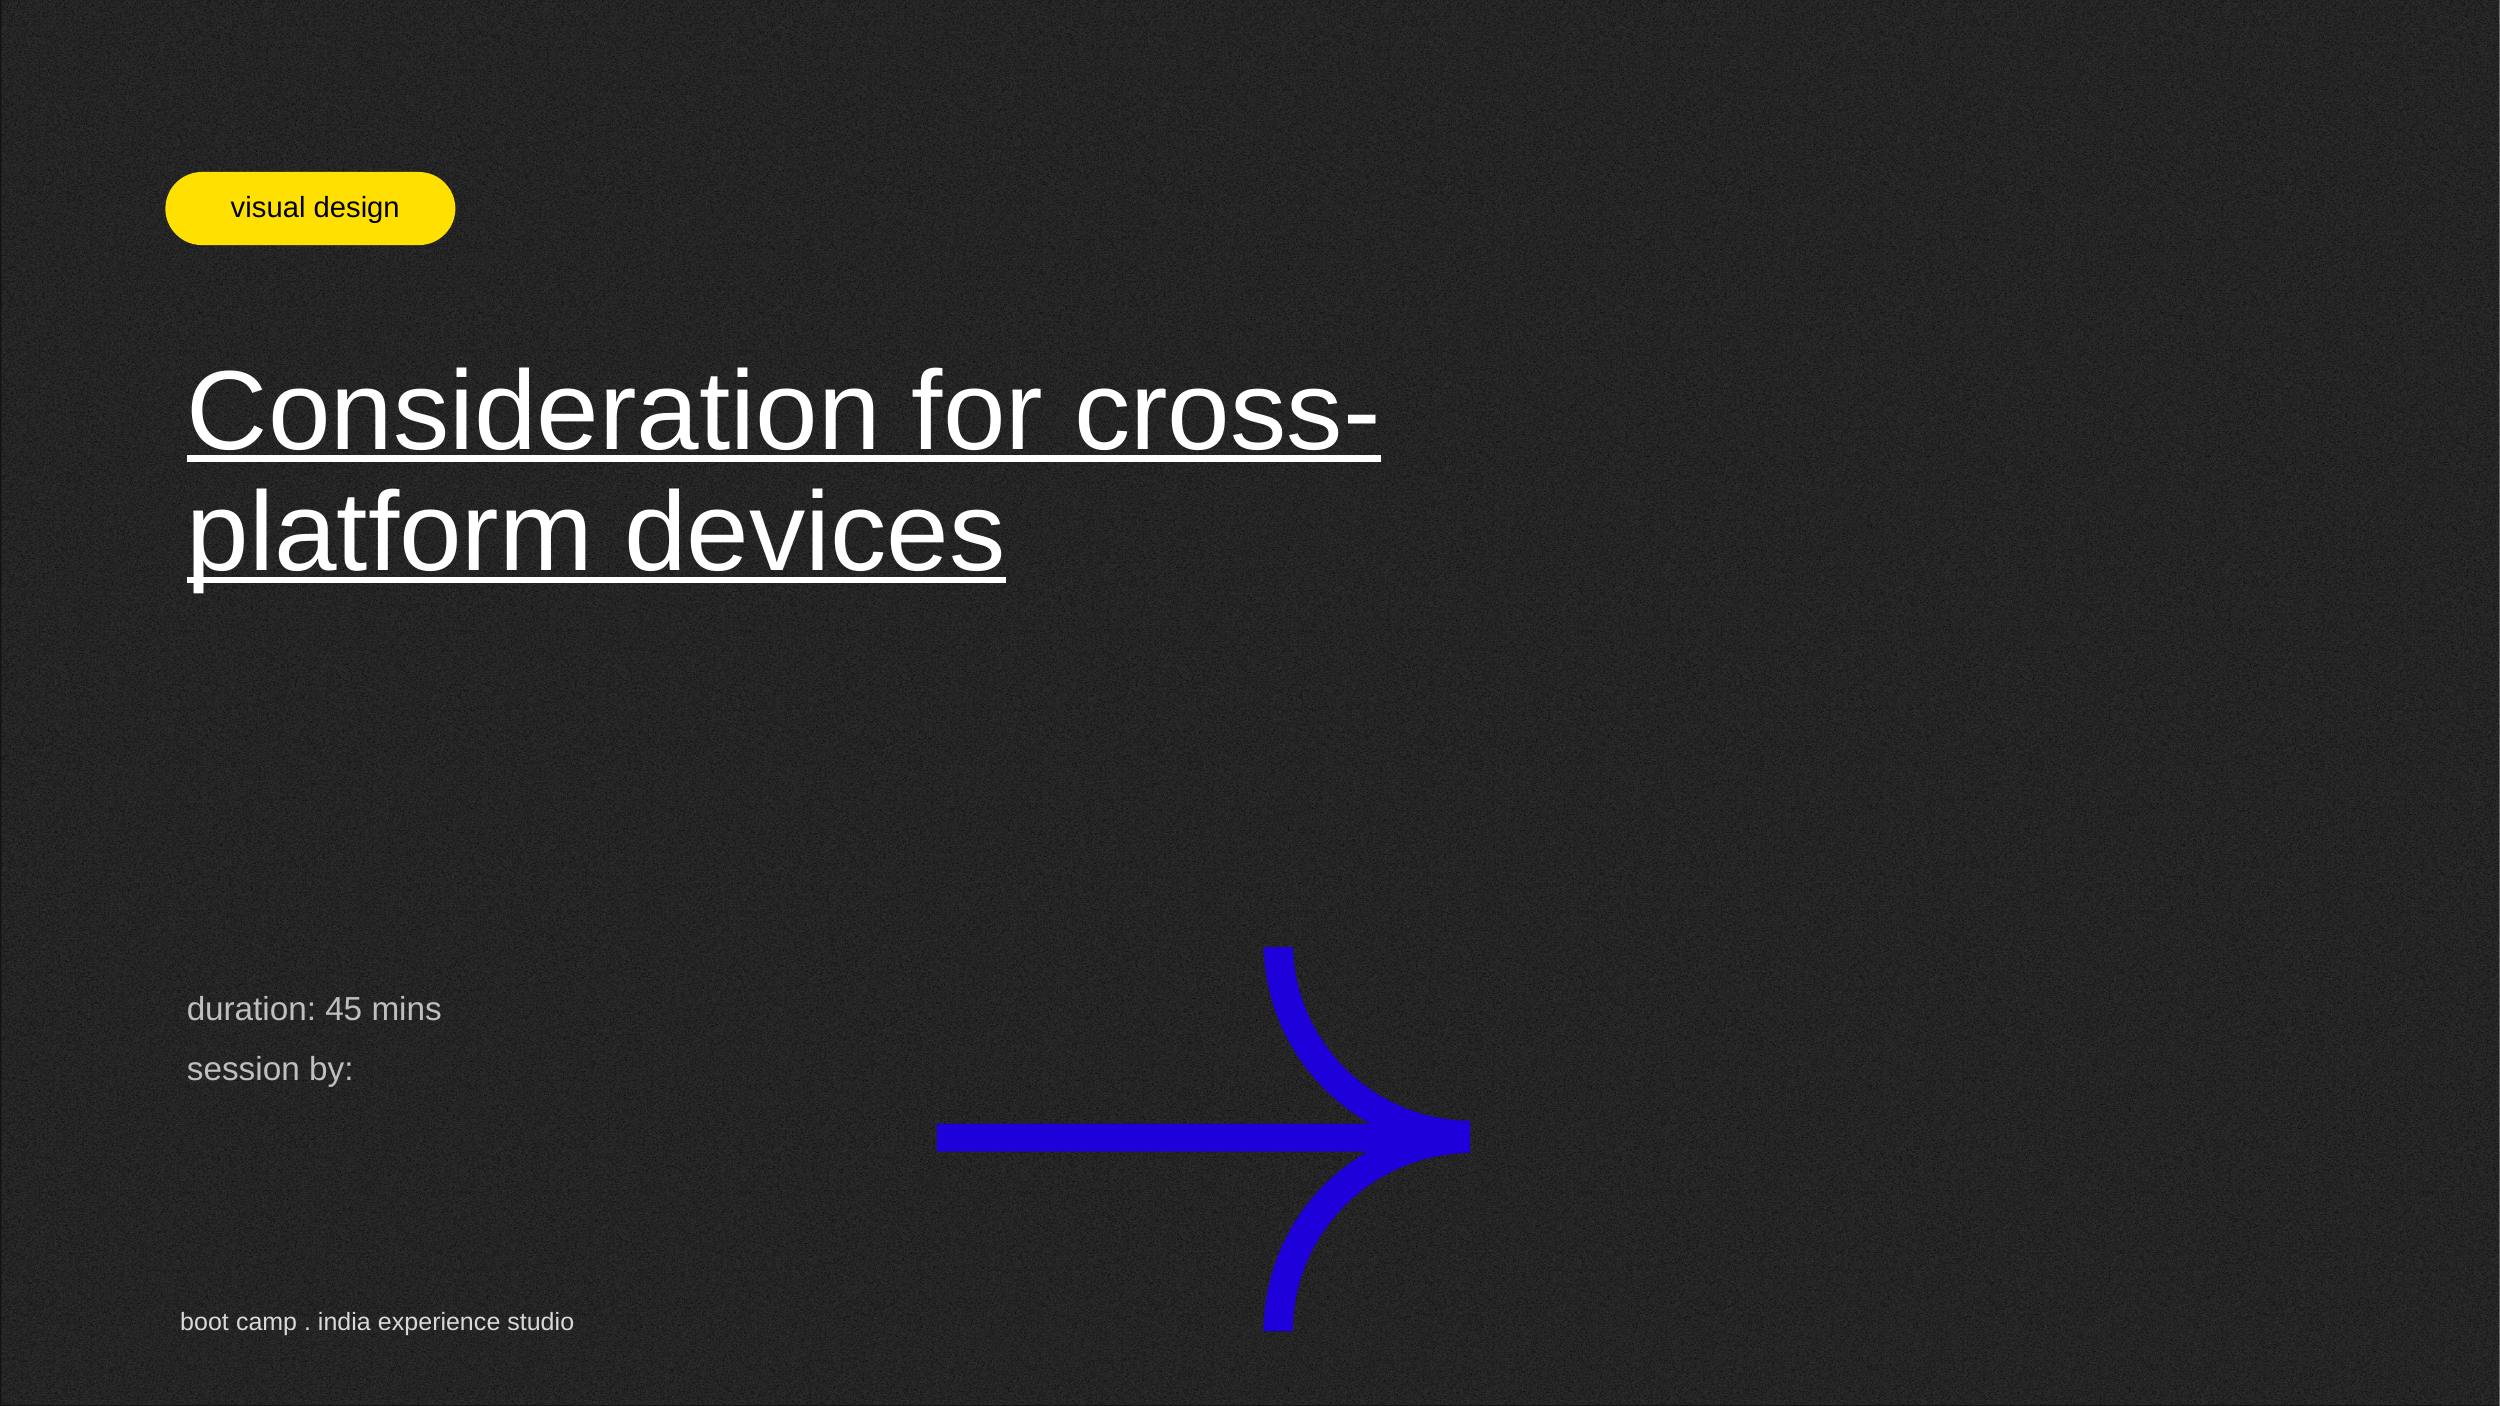

# Consideration for cross-platform devices
duration: 45 mins
session by: